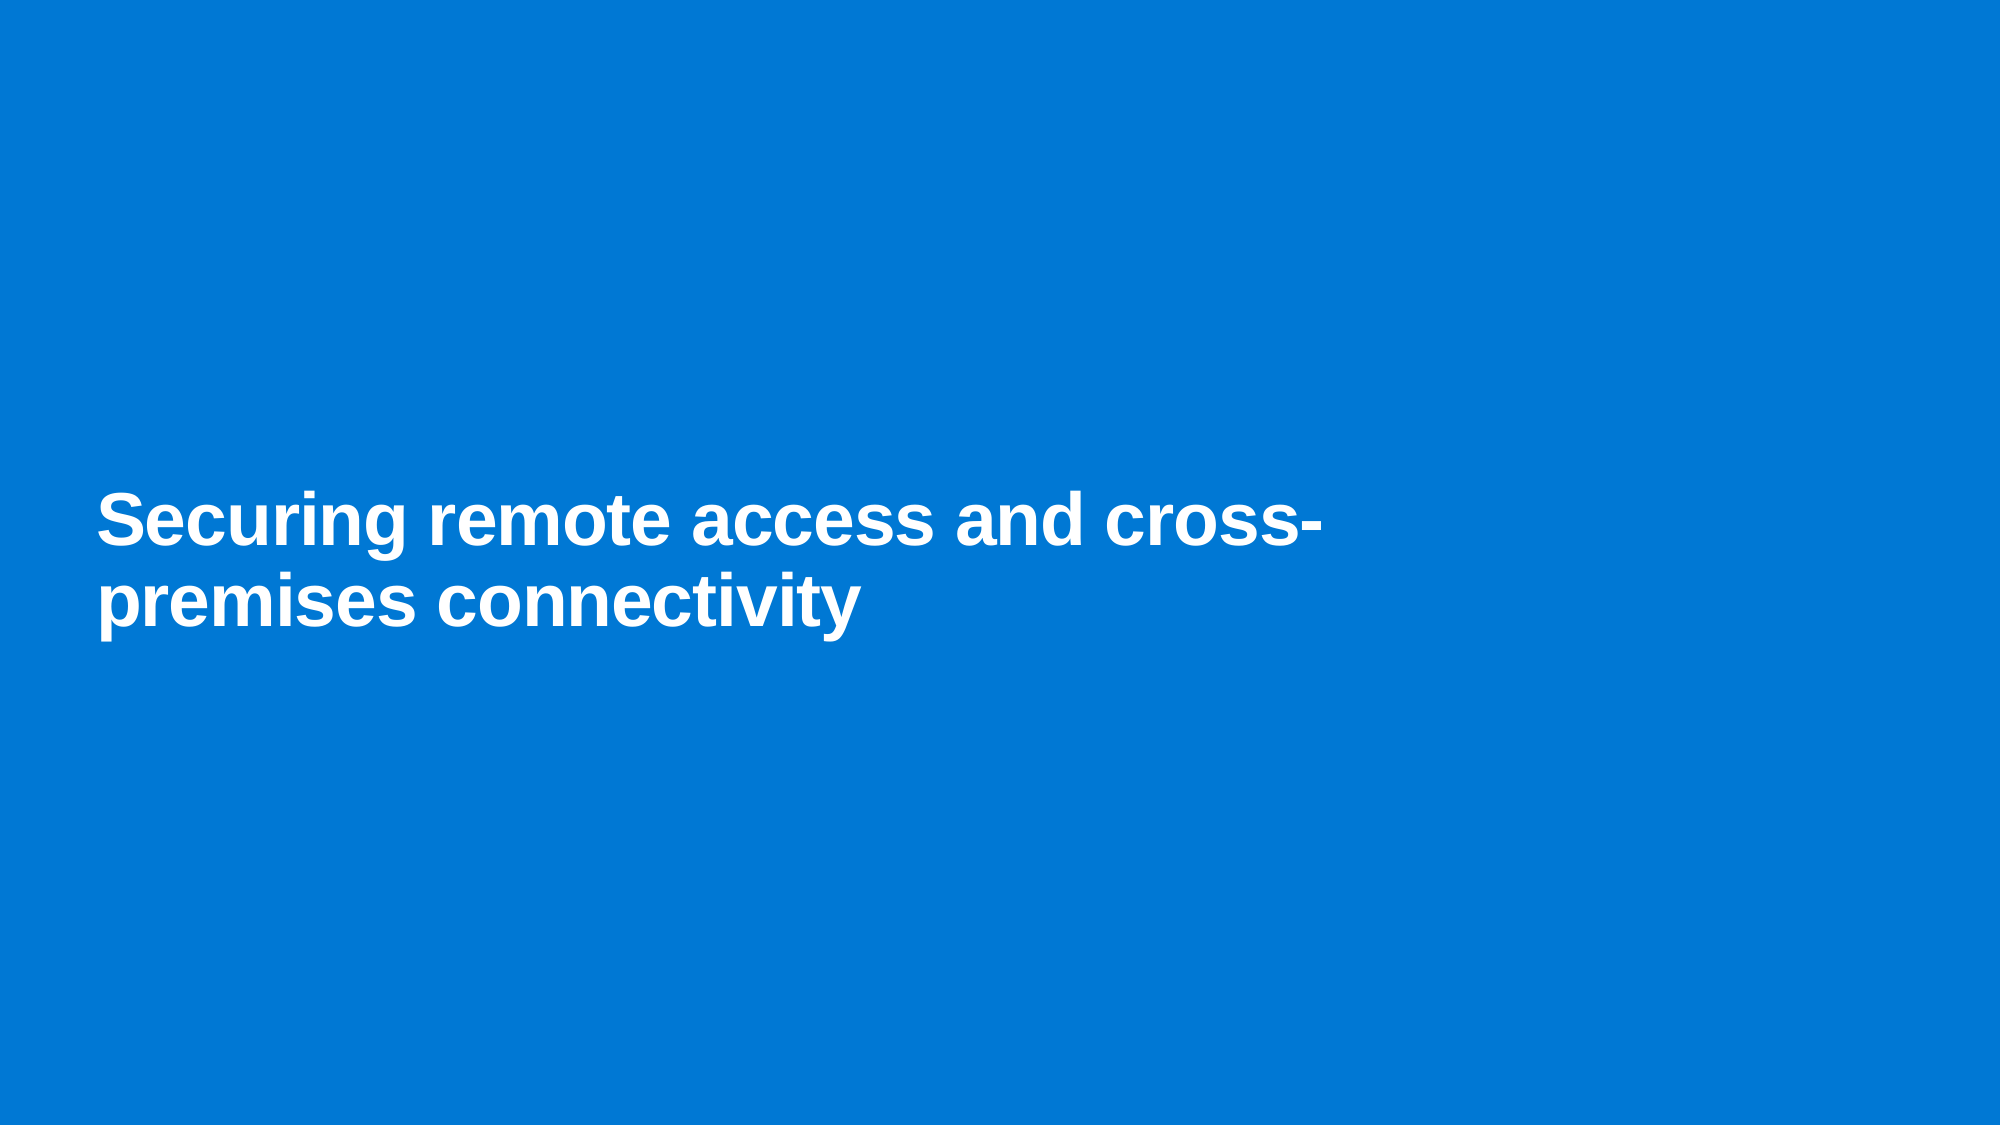

# Securing remote access and cross-premises connectivity